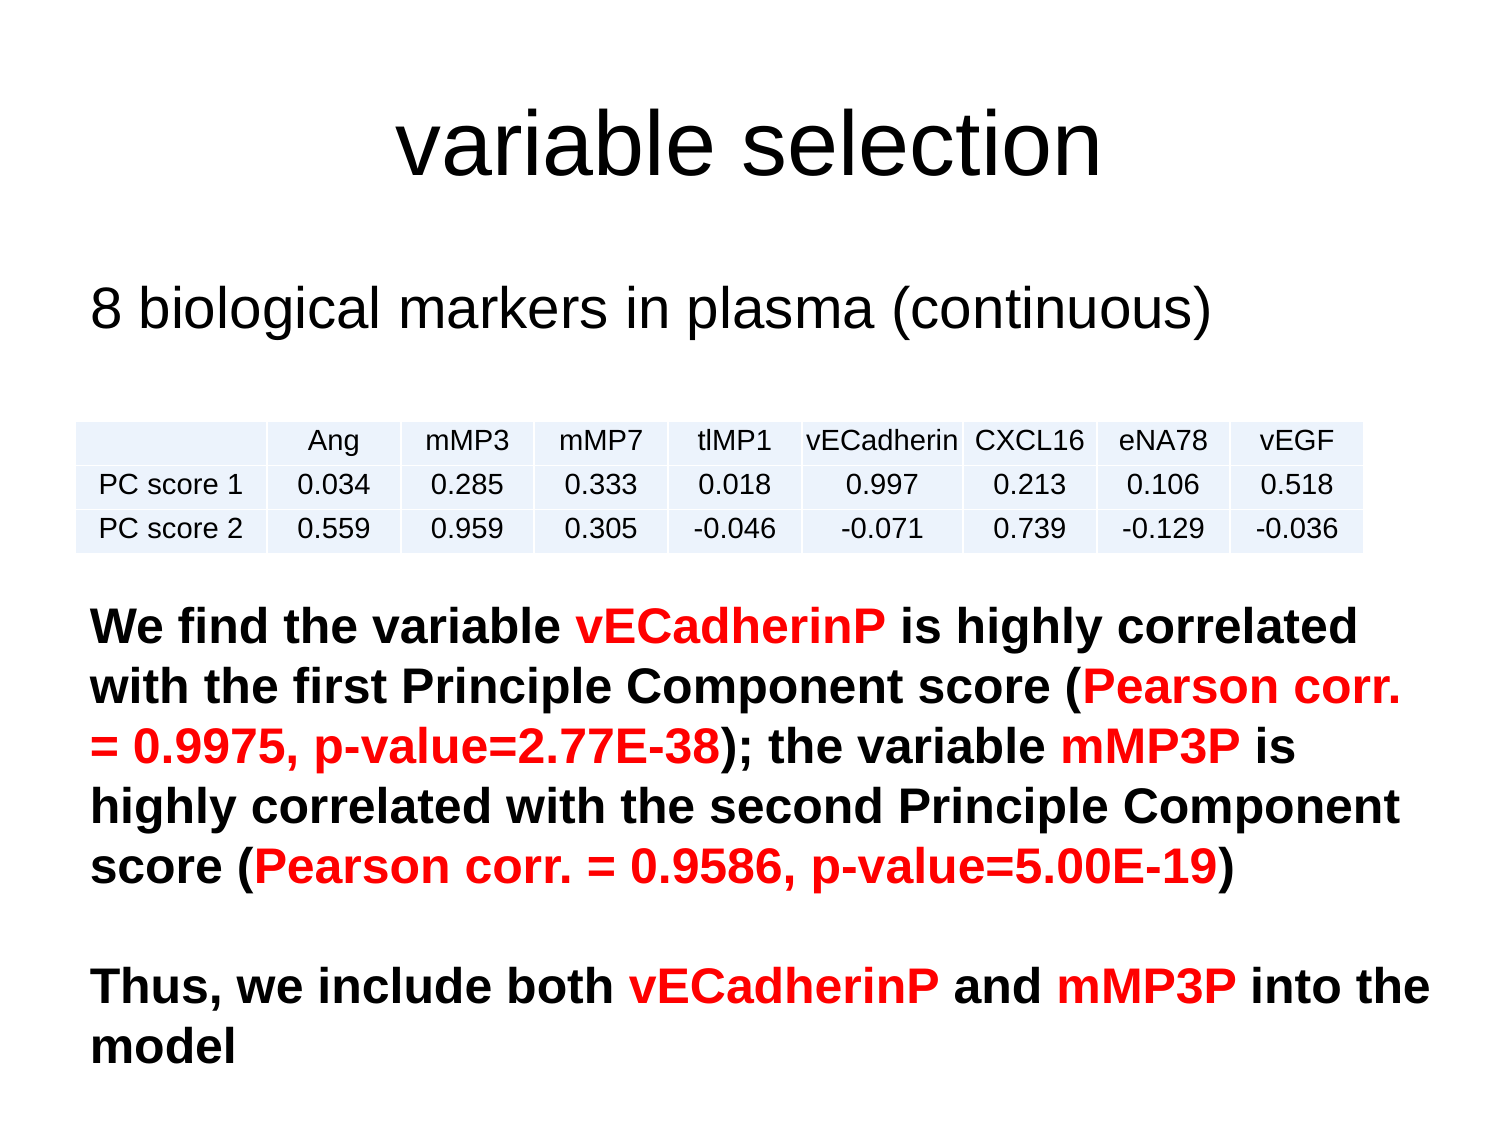

# variable selection
8 biological markers in plasma (continuous)
|  | Ang | mMP3 | mMP7 | tlMP1 | vECadherin | CXCL16 | eNA78 | vEGF |
| --- | --- | --- | --- | --- | --- | --- | --- | --- |
| PC score 1 | 0.034 | 0.285 | 0.333 | 0.018 | 0.997 | 0.213 | 0.106 | 0.518 |
| PC score 2 | 0.559 | 0.959 | 0.305 | -0.046 | -0.071 | 0.739 | -0.129 | -0.036 |
We find the variable vECadherinP is highly correlated with the first Principle Component score (Pearson corr. = 0.9975, p-value=2.77E-38); the variable mMP3P is highly correlated with the second Principle Component score (Pearson corr. = 0.9586, p-value=5.00E-19)

Thus, we include both vECadherinP and mMP3P into the model